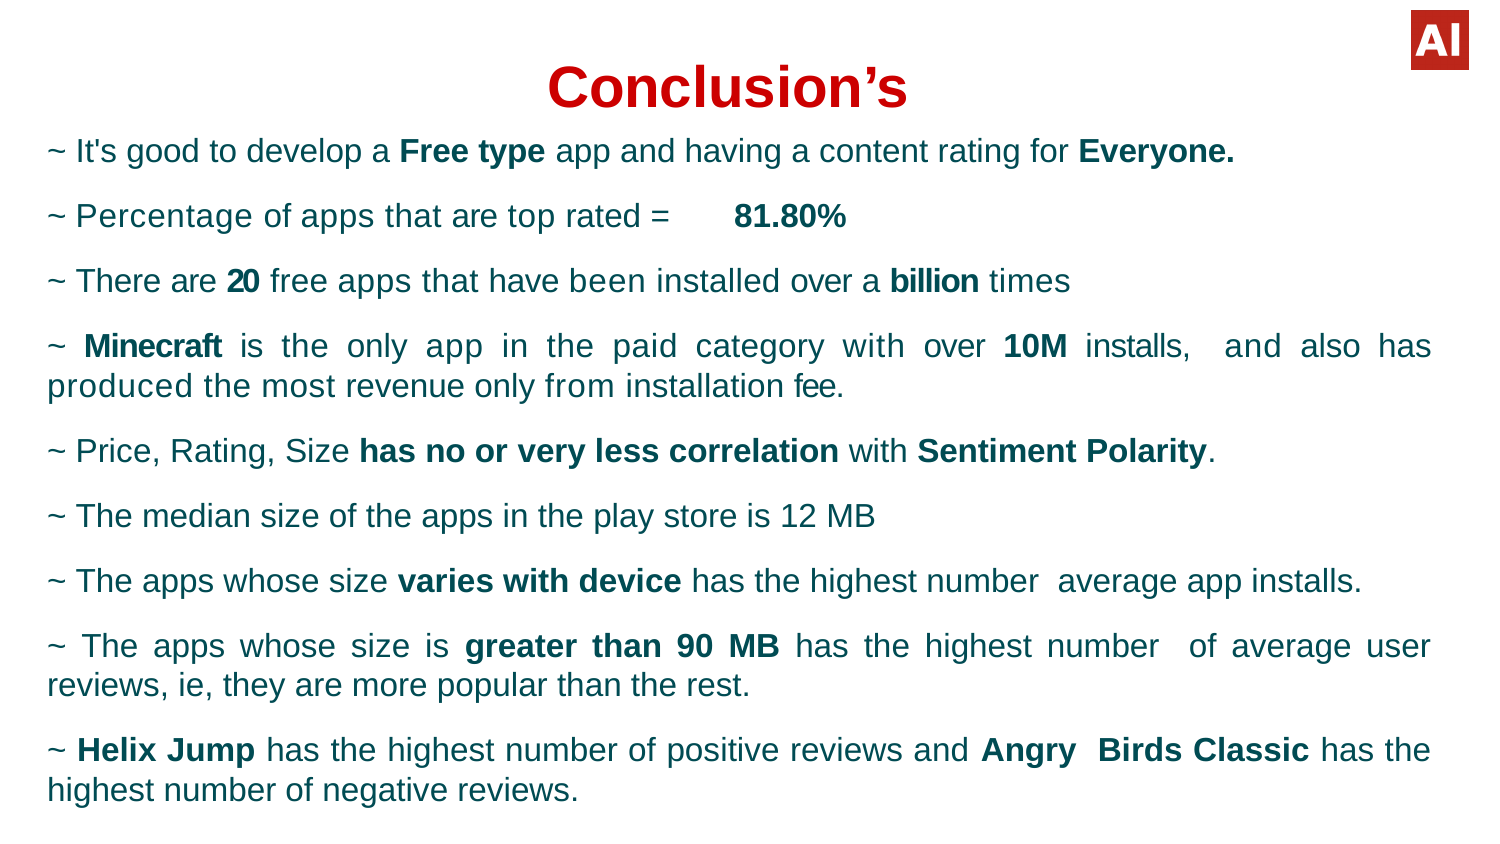

# Conclusion’s
~ It's good to develop a Free type app and having a content rating for Everyone.
~ Percentage of apps that are top rated =                       81.80%
~ There are 20 free apps that have been installed over a billion times
~ Minecraft is the only app in the paid category with over 10M installs,  and also has produced the most revenue only from installation fee.
~ Price, Rating, Size has no or very less correlation with Sentiment Polarity.
~ The median size of the apps in the play store is 12 MB
~ The apps whose size varies with device has the highest number  average app installs.
~ The apps whose size is greater than 90 MB has the highest number  of average user reviews, ie, they are more popular than the rest.
~ Helix Jump has the highest number of positive reviews and Angry  Birds Classic has the highest number of negative reviews.